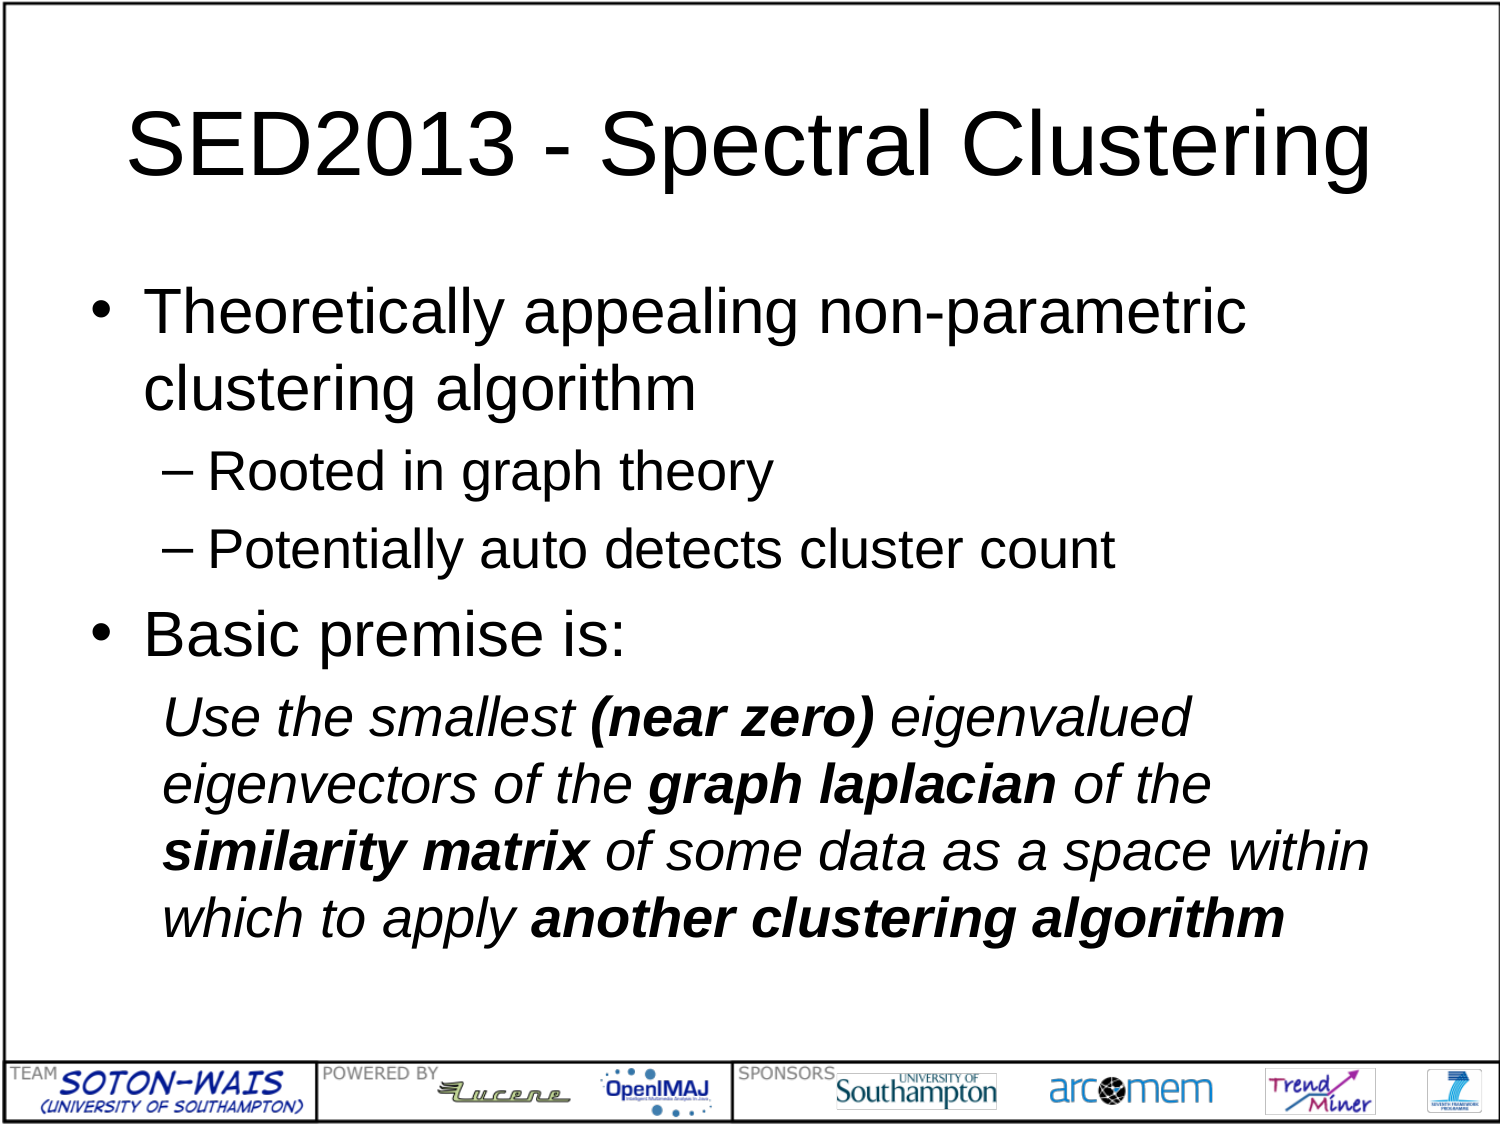

# SED2013 - Spectral Clustering
Theoretically appealing non-parametric clustering algorithm
Rooted in graph theory
Potentially auto detects cluster count
Basic premise is:
Use the smallest (near zero) eigenvalued eigenvectors of the graph laplacian of the similarity matrix of some data as a space within which to apply another clustering algorithm